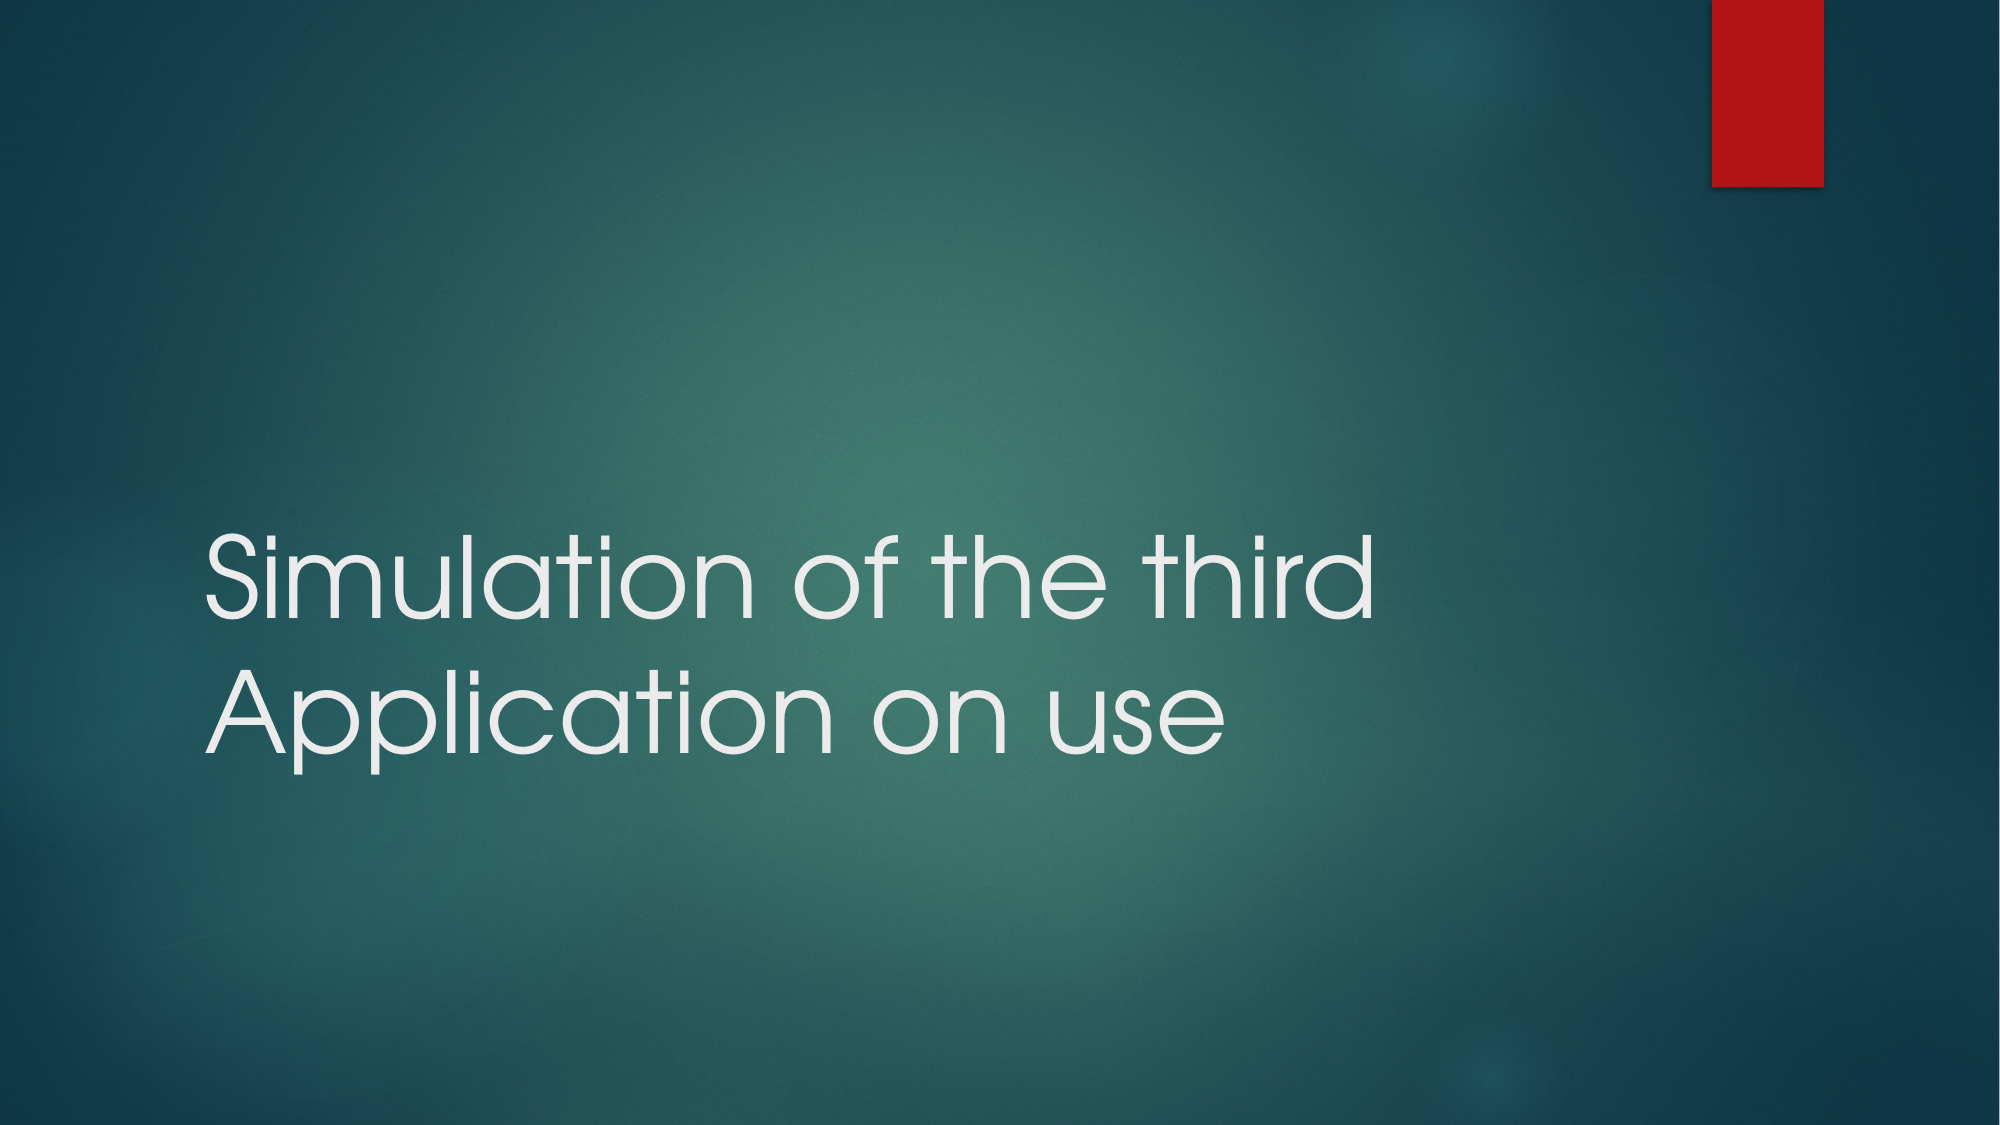

# Simulation of the third Application on use